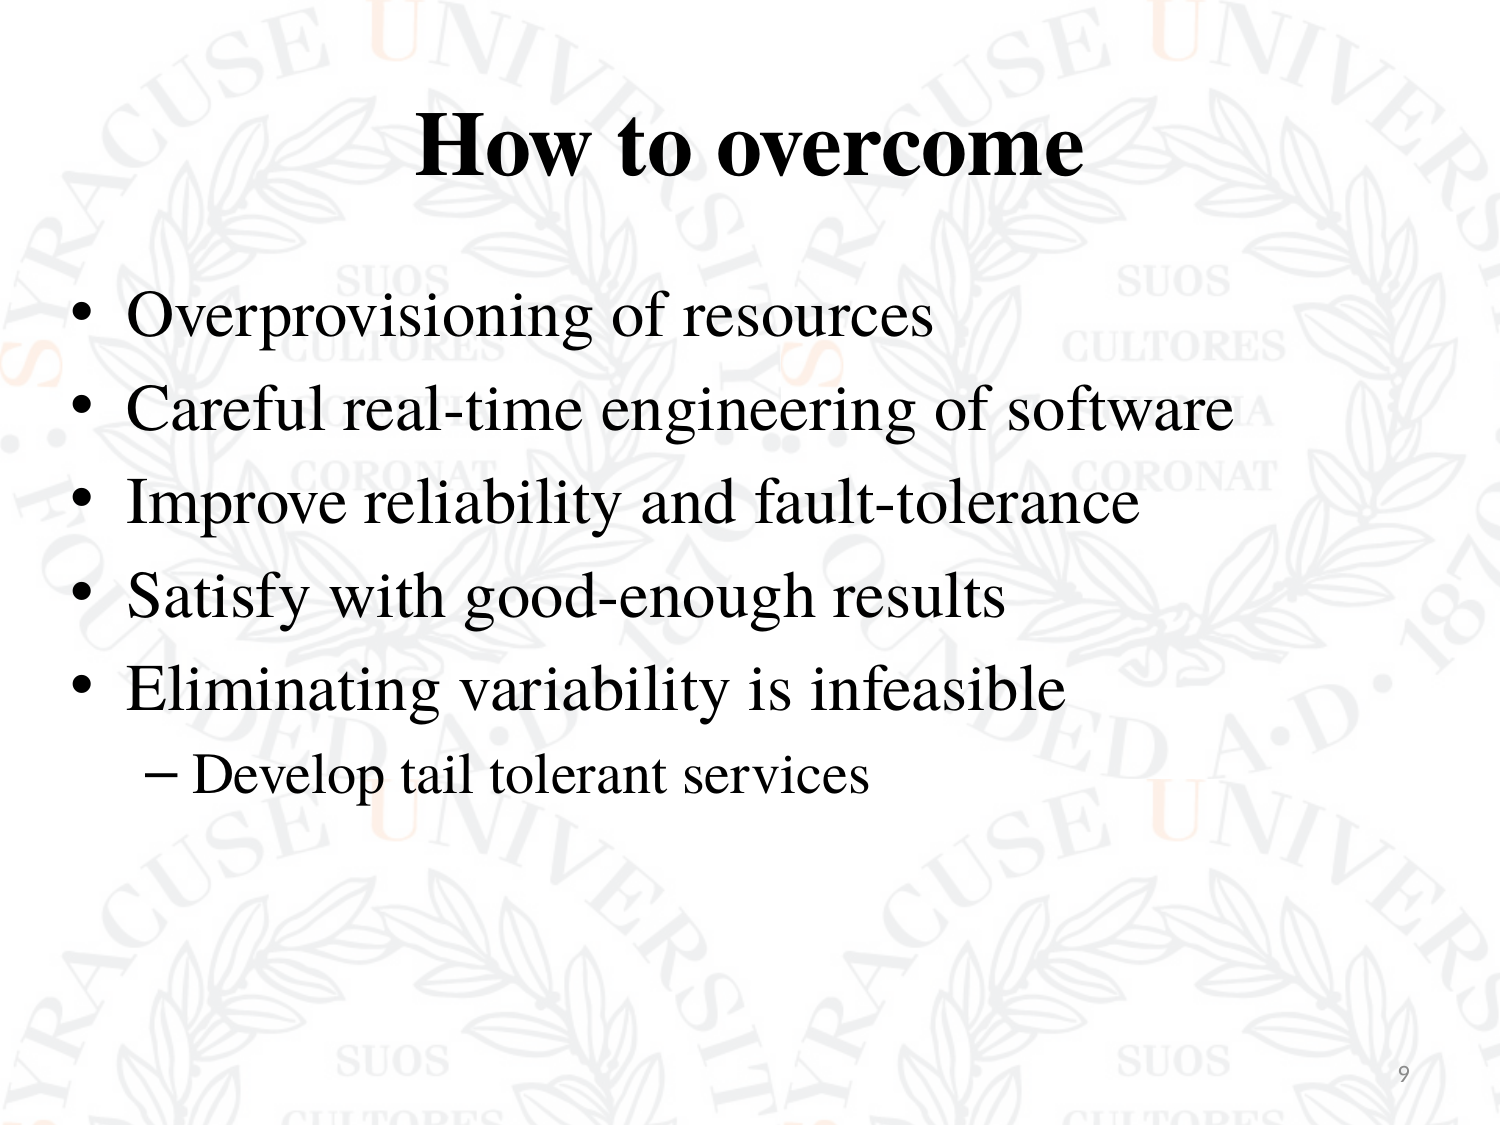

# How to overcome
Overprovisioning of resources
Careful real-time engineering of software
Improve reliability and fault-tolerance
Satisfy with good-enough results
Eliminating variability is infeasible
Develop tail tolerant services
9